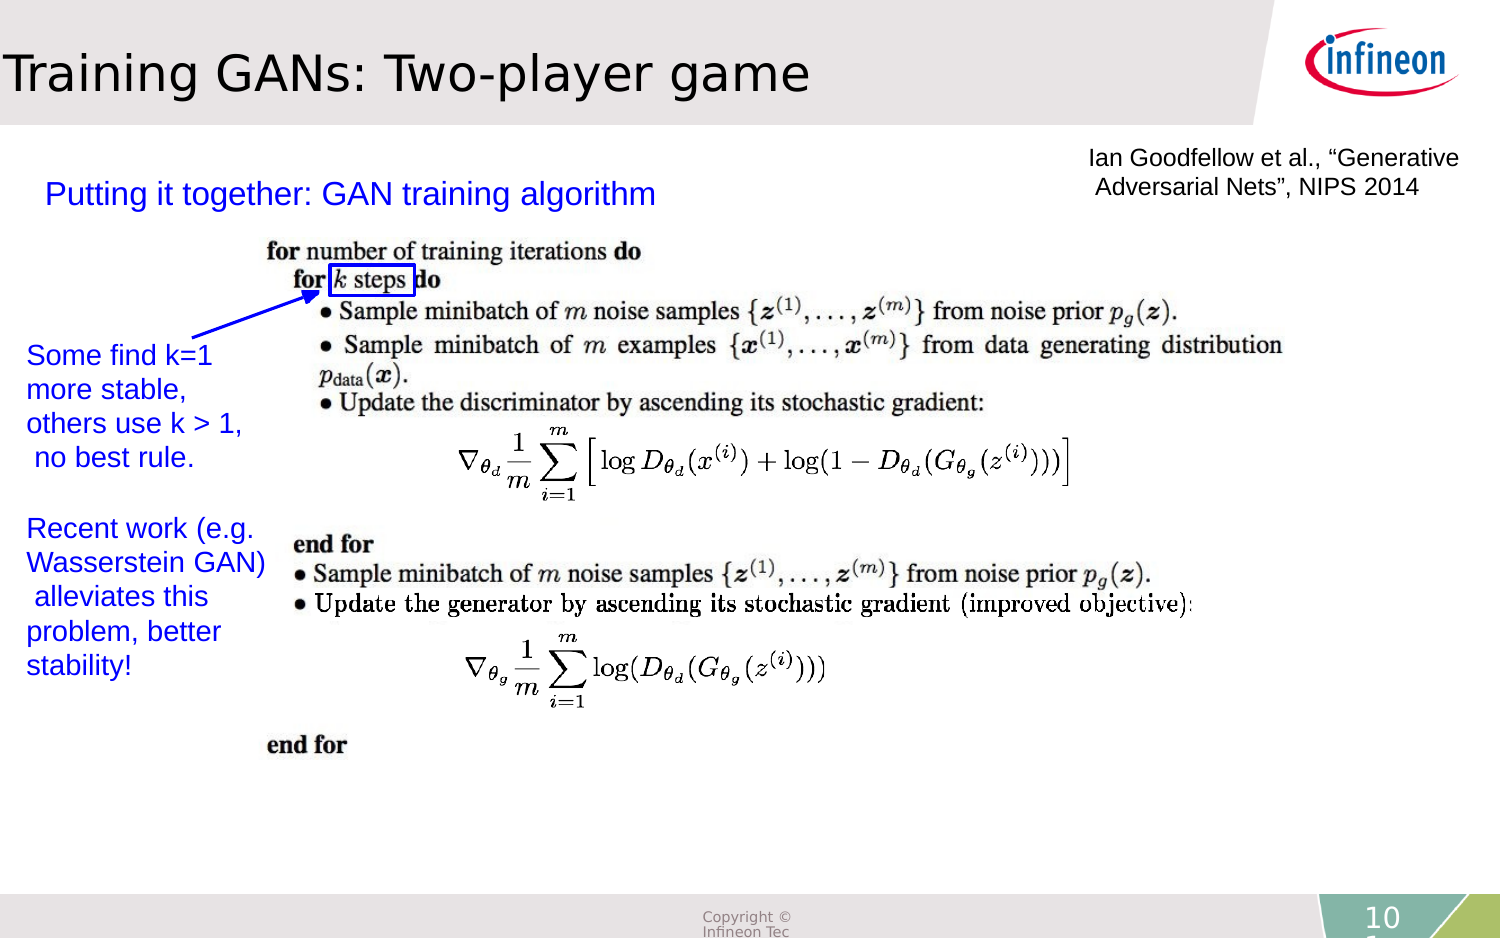

Training GANs: Two-player game
Ian Goodfellow et al., “Generative  Adversarial Nets”, NIPS 2014
Putting it together: GAN training algorithm

Some find k=1  more stable,  others use k > 1,  no best rule.

Recent work (e.g.  Wasserstein GAN)  alleviates this  problem, better  stability!

Lecture 13 -
Copyright © Infineon Technologies AG 2018. All rights reserved.
101